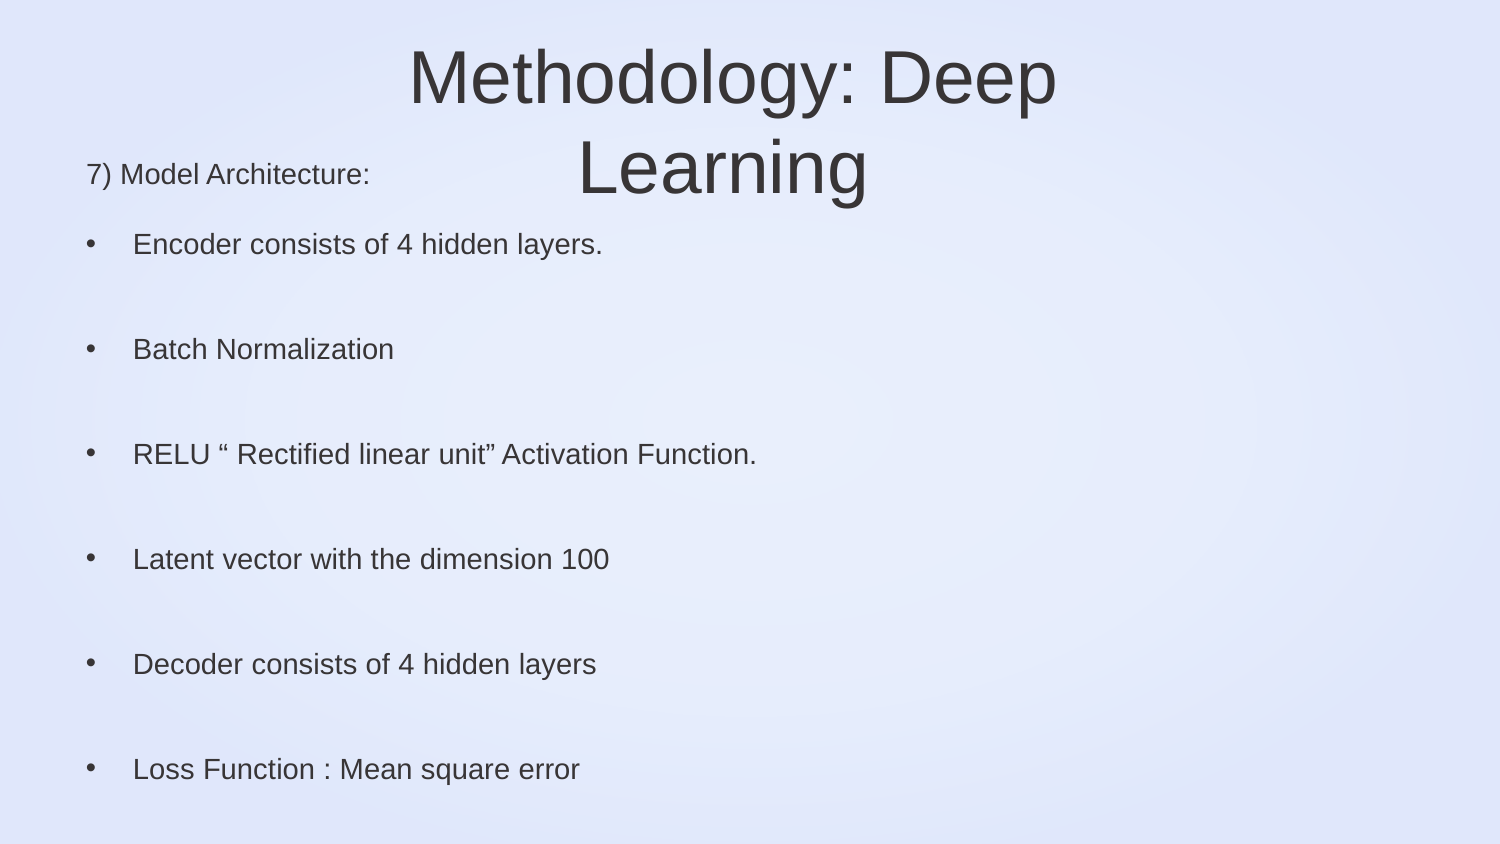

Methodology: Deep Learning
7) Model Architecture:

Encoder consists of 4 hidden layers.

Batch Normalization

RELU “ Rectified linear unit” Activation Function.

Latent vector with the dimension 100

Decoder consists of 4 hidden layers

Loss Function : Mean square error